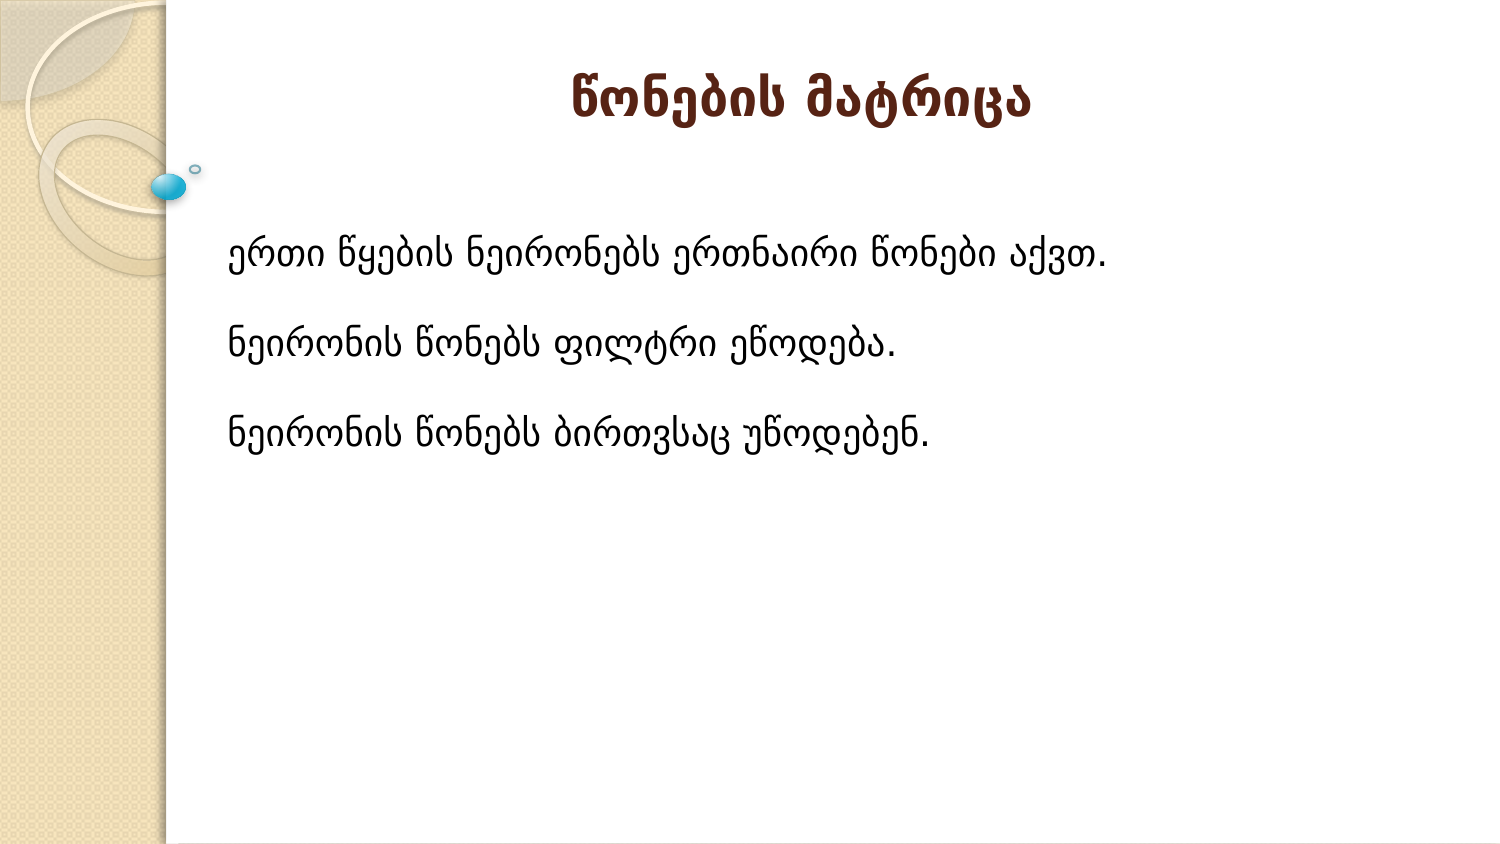

# წონების მატრიცა
ერთი წყების ნეირონებს ერთნაირი წონები აქვთ.

ნეირონის წონებს ფილტრი ეწოდება.

ნეირონის წონებს ბირთვსაც უწოდებენ.